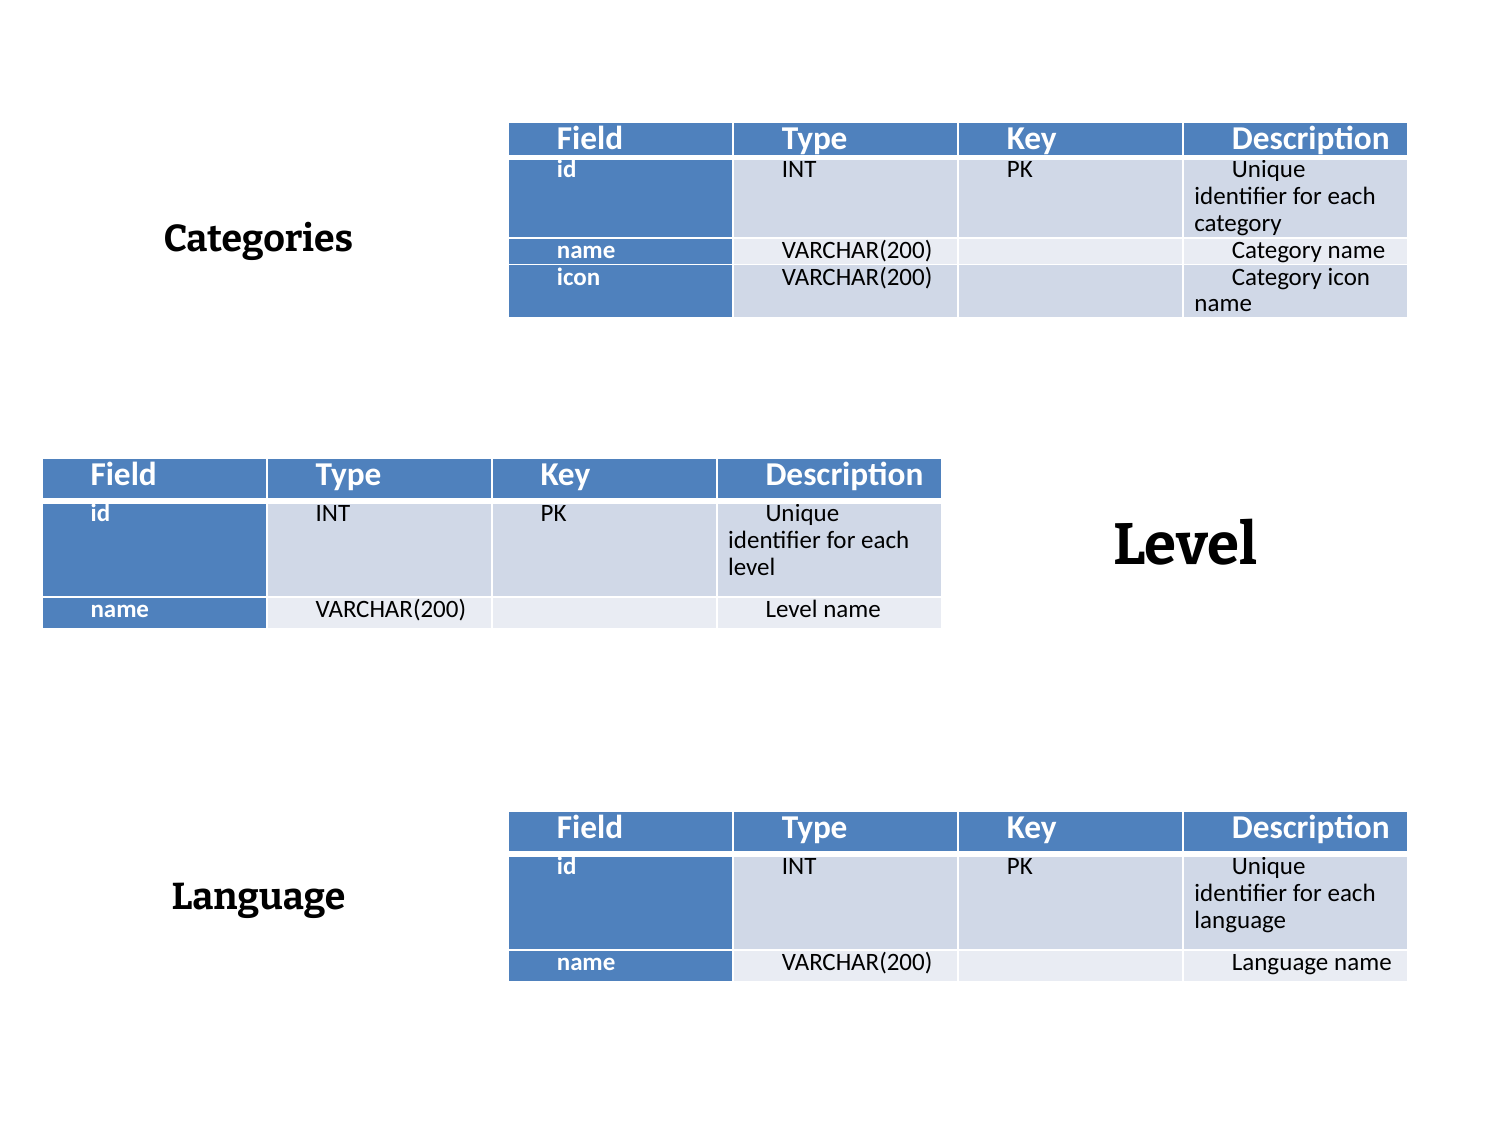

| Field | Type | Key | Description |
| --- | --- | --- | --- |
| id | INT | PK | Unique identifier for each category |
| name | VARCHAR(200) |  | Category name |
| icon | VARCHAR(200) |  | Category icon name |
Categories
| Field | Type | Key | Description |
| --- | --- | --- | --- |
| id | INT | PK | Unique identifier for each level |
| name | VARCHAR(200) |  | Level name |
Level
| Field | Type | Key | Description |
| --- | --- | --- | --- |
| id | INT | PK | Unique identifier for each language |
| name | VARCHAR(200) |  | Language name |
Language